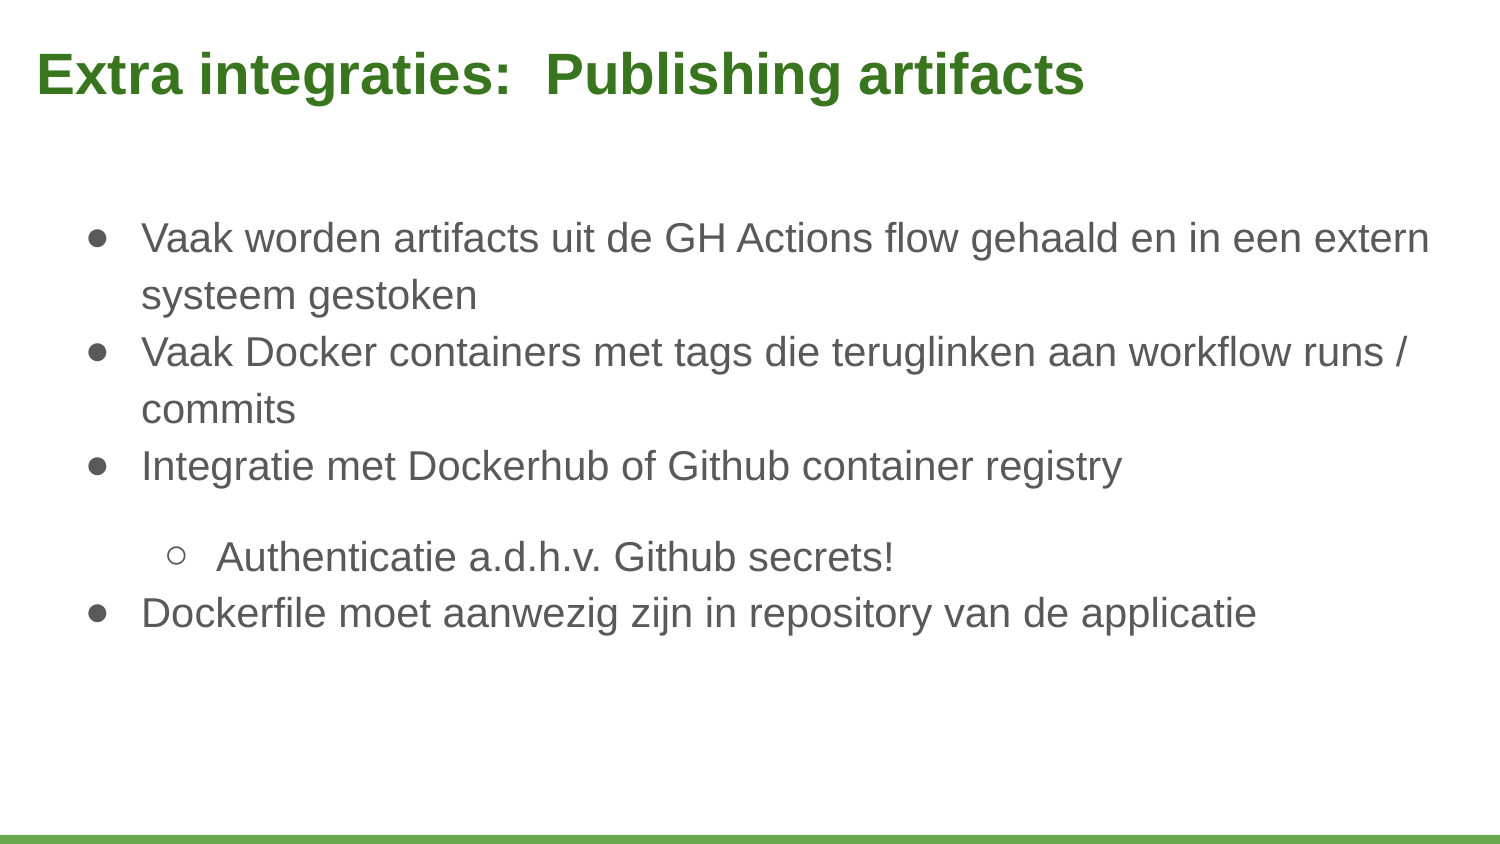

# Extra integraties:  Publishing artifacts
Vaak worden artifacts uit de GH Actions flow gehaald en in een extern systeem gestoken
Vaak Docker containers met tags die teruglinken aan workflow runs / commits
Integratie met Dockerhub of Github container registry
Authenticatie a.d.h.v. Github secrets!
Dockerfile moet aanwezig zijn in repository van de applicatie